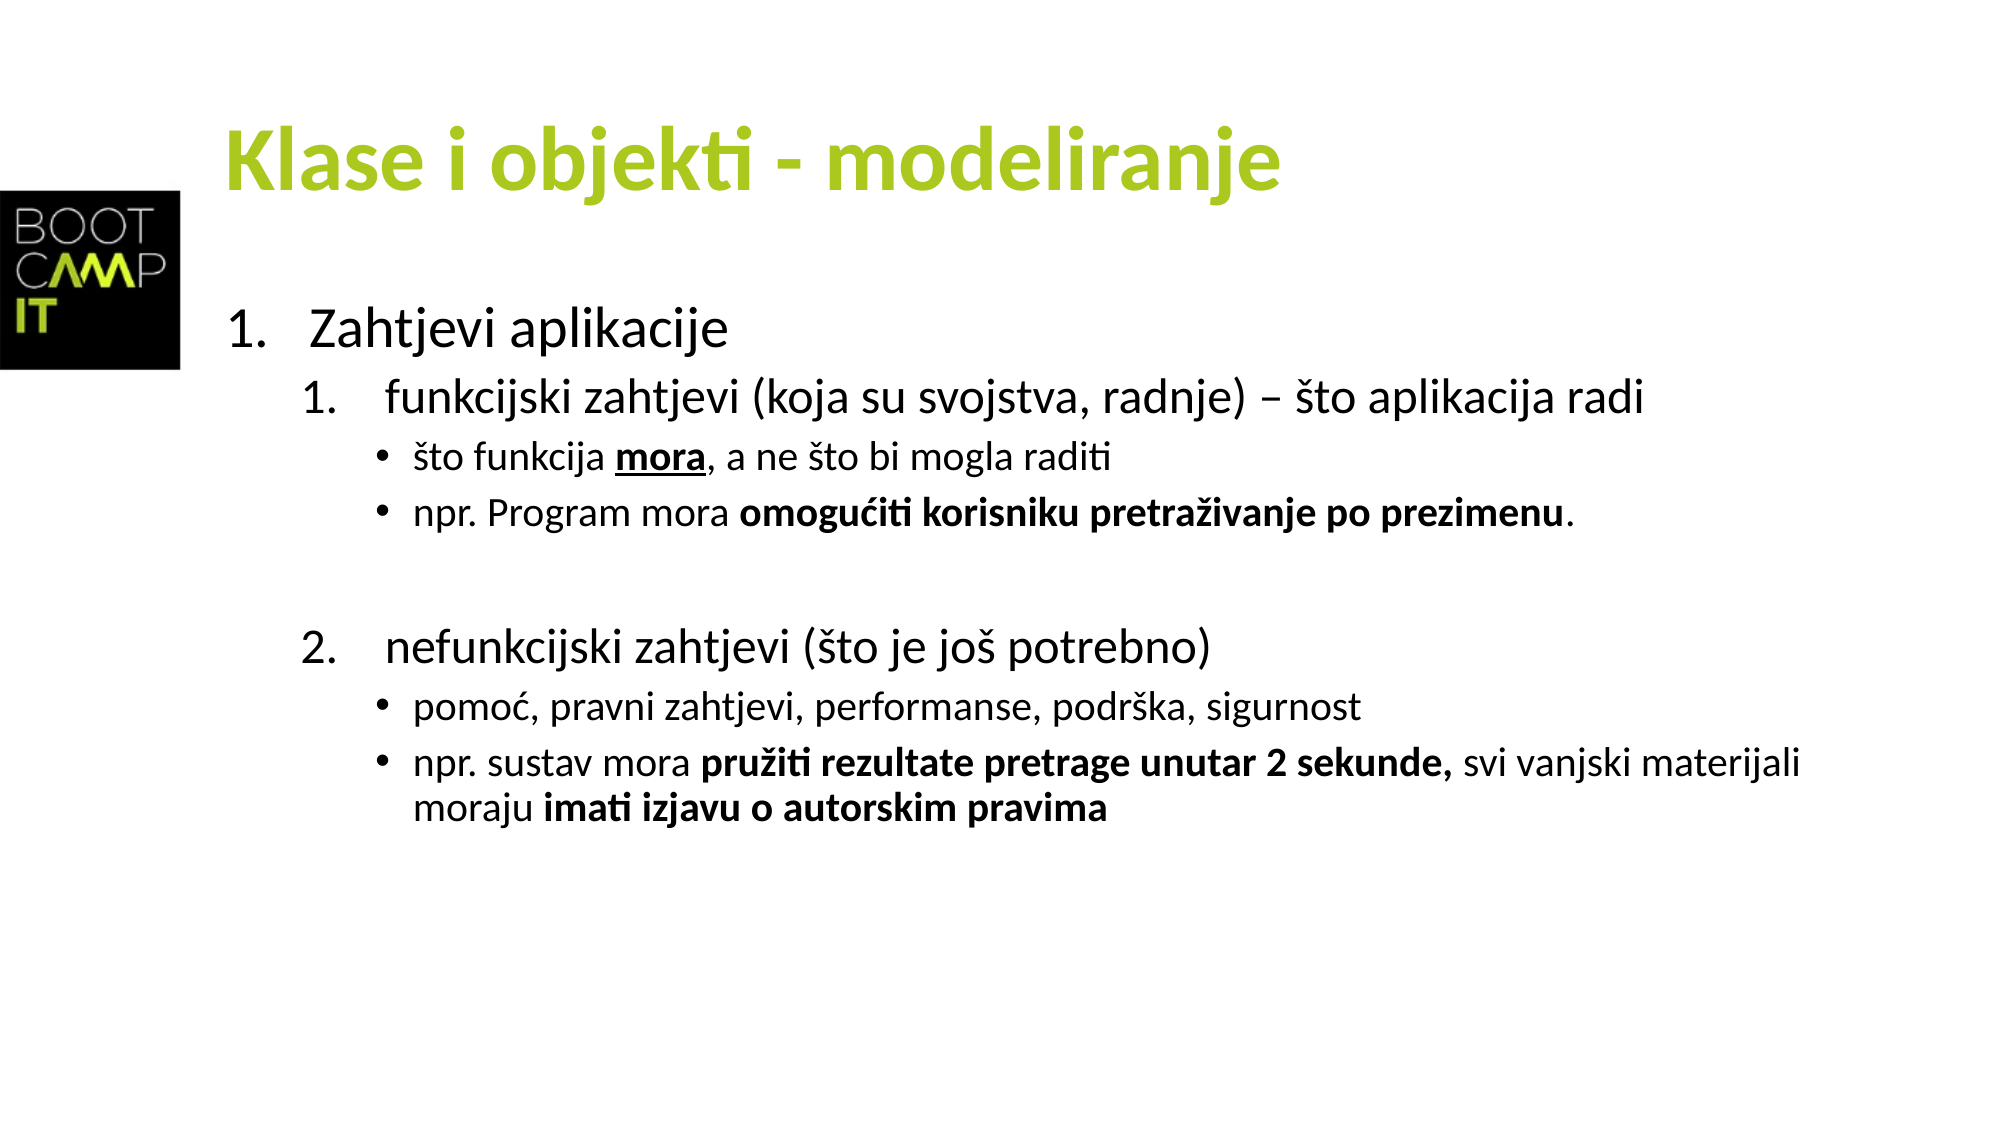

# Klase i objekti - modeliranje
Zahtjevi aplikacije
funkcijski zahtjevi (koja su svojstva, radnje) – što aplikacija radi
što funkcija mora, a ne što bi mogla raditi
npr. Program mora omogućiti korisniku pretraživanje po prezimenu.

nefunkcijski zahtjevi (što je još potrebno)
pomoć, pravni zahtjevi, performanse, podrška, sigurnost
npr. sustav mora pružiti rezultate pretrage unutar 2 sekunde, svi vanjski materijali moraju imati izjavu o autorskim pravima